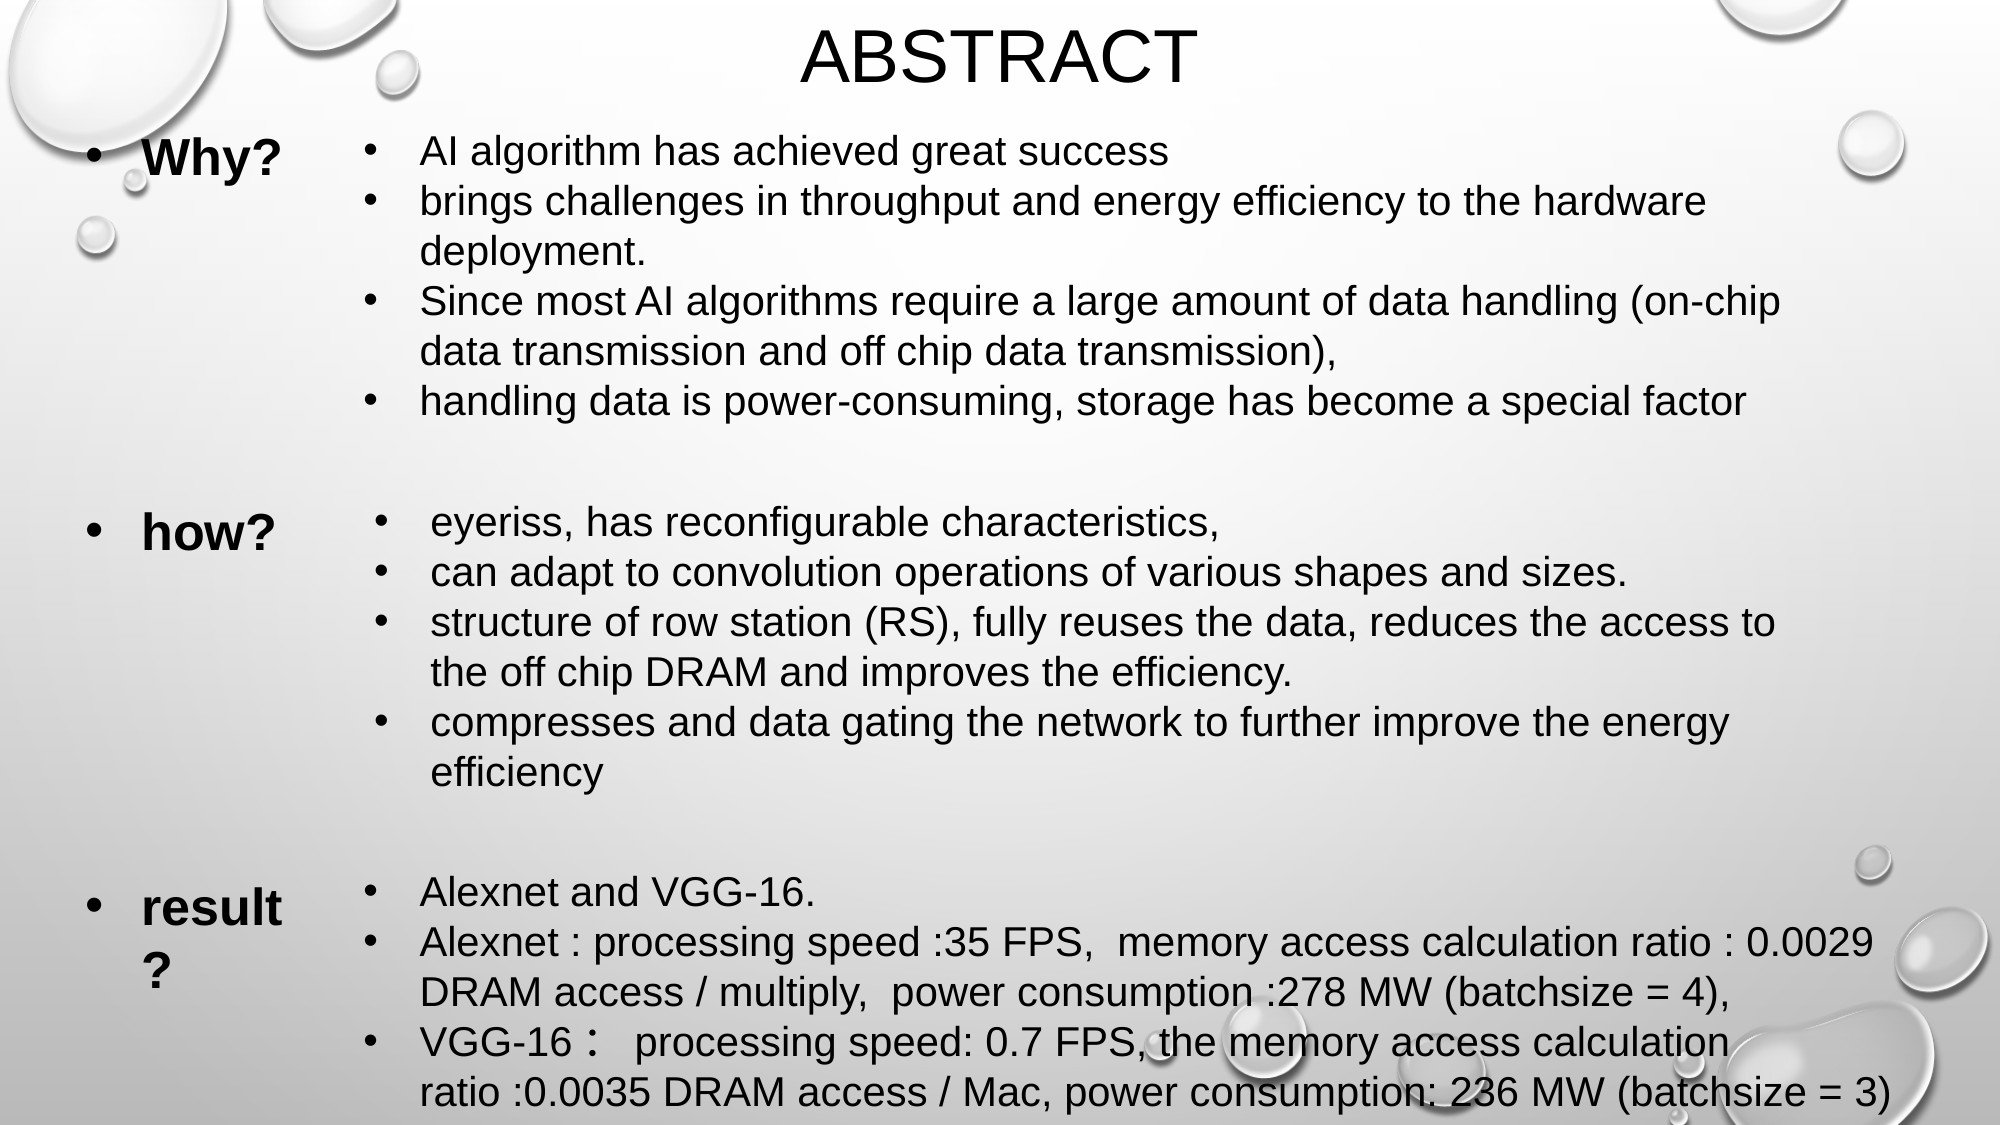

# abstract
Why?

how?

result?
AI algorithm has achieved great success
brings challenges in throughput and energy efficiency to the hardware deployment.
Since most AI algorithms require a large amount of data handling (on-chip data transmission and off chip data transmission),
handling data is power-consuming, storage has become a special factor
eyeriss, has reconfigurable characteristics,
can adapt to convolution operations of various shapes and sizes.
structure of row station (RS), fully reuses the data, reduces the access to the off chip DRAM and improves the efficiency.
compresses and data gating the network to further improve the energy efficiency
Alexnet and VGG-16.
Alexnet : processing speed :35 FPS,  memory access calculation ratio : 0.0029 DRAM access / multiply,  power consumption :278 MW (batchsize = 4),
VGG-16：processing speed: 0.7 FPS, the memory access calculation ratio :0.0035 DRAM access / Mac, power consumption: 236 MW (batchsize = 3)